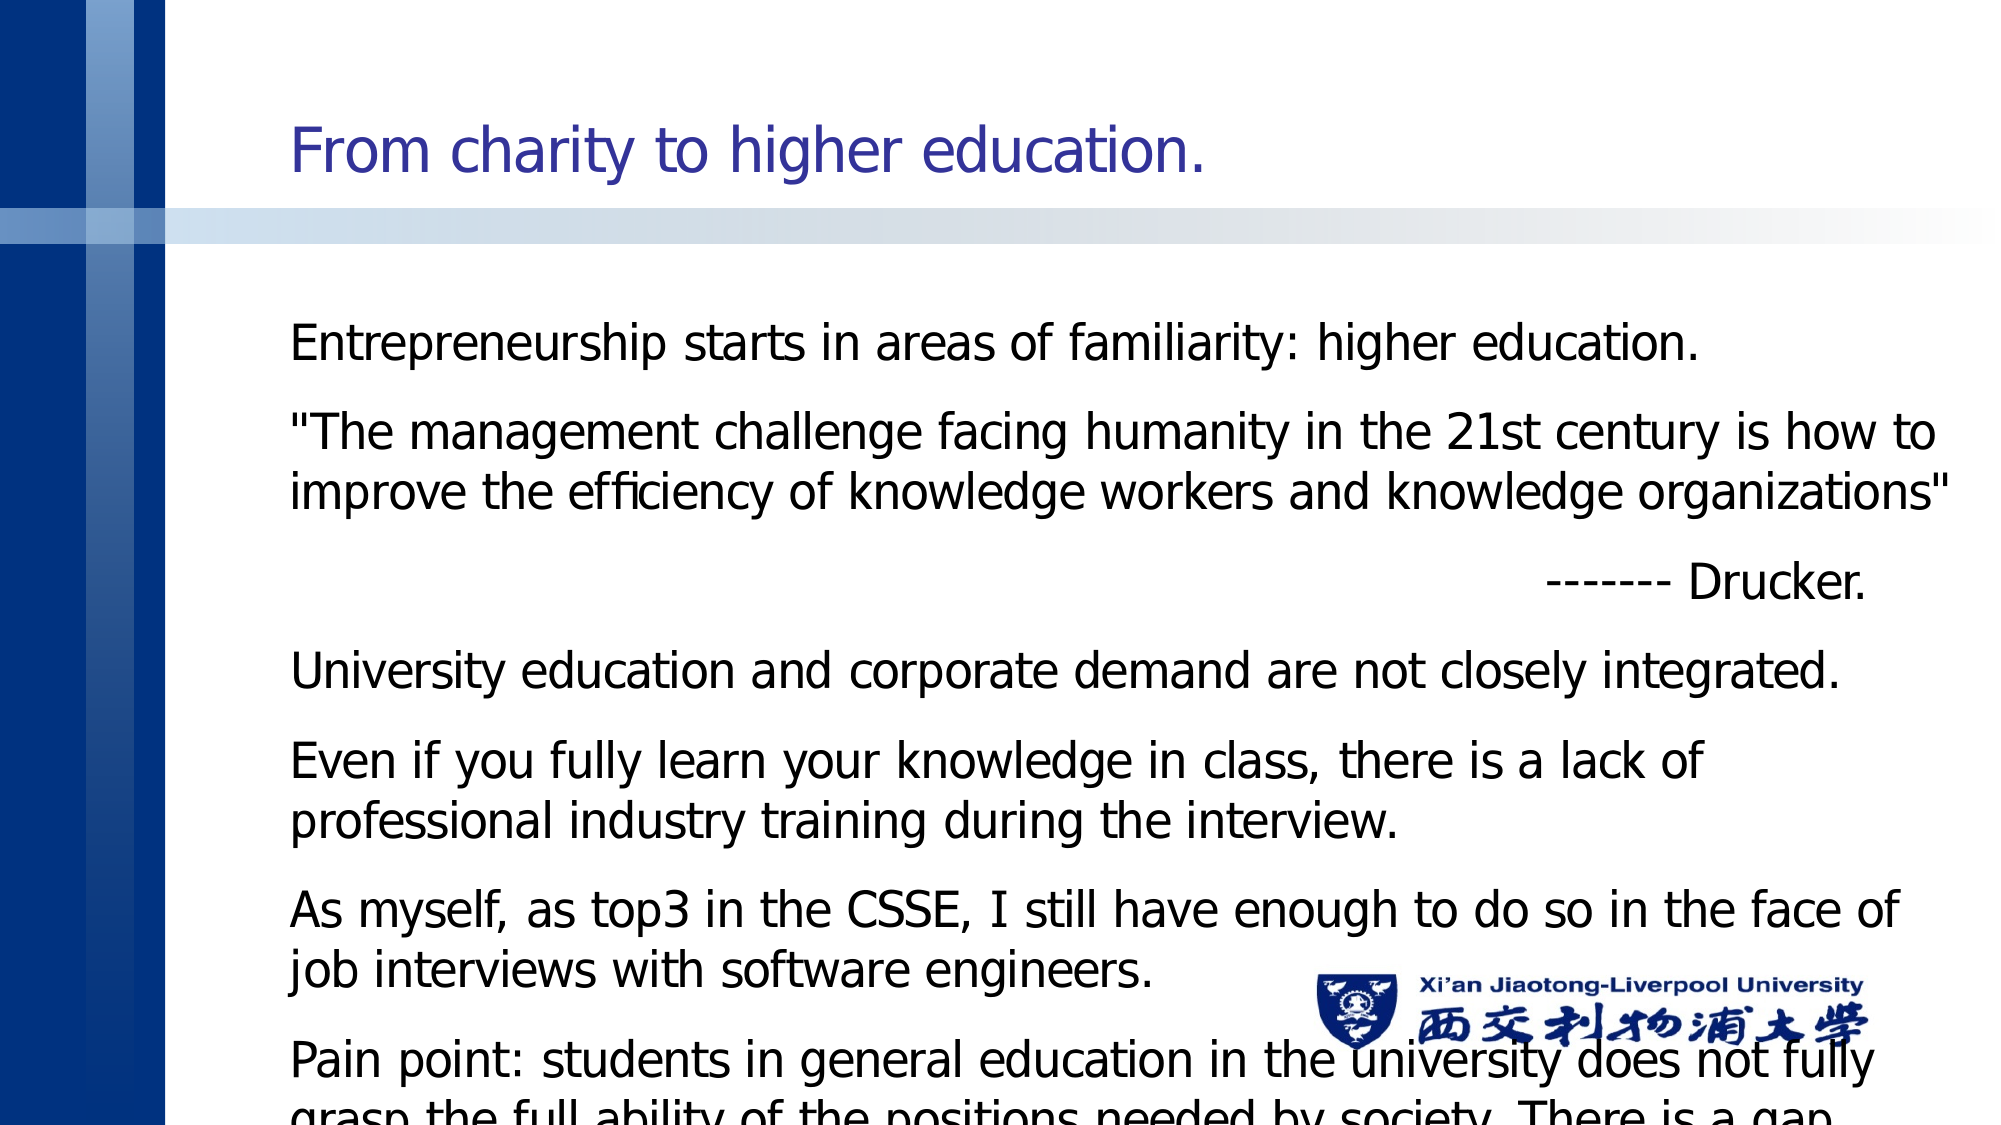

# From charity to higher education.
Entrepreneurship starts in areas of familiarity: higher education.
"The management challenge facing humanity in the 21st century is how to improve the efficiency of knowledge workers and knowledge organizations"
                                                                                 ------- Drucker.
University education and corporate demand are not closely integrated.
Even if you fully learn your knowledge in class, there is a lack of professional industry training during the interview.
As myself, as top3 in the CSSE, I still have enough to do so in the face of job interviews with software engineers.
Pain point: students in general education in the university does not fully grasp the full ability of the positions needed by society. There is a gap between the way individuals develop and social needs.